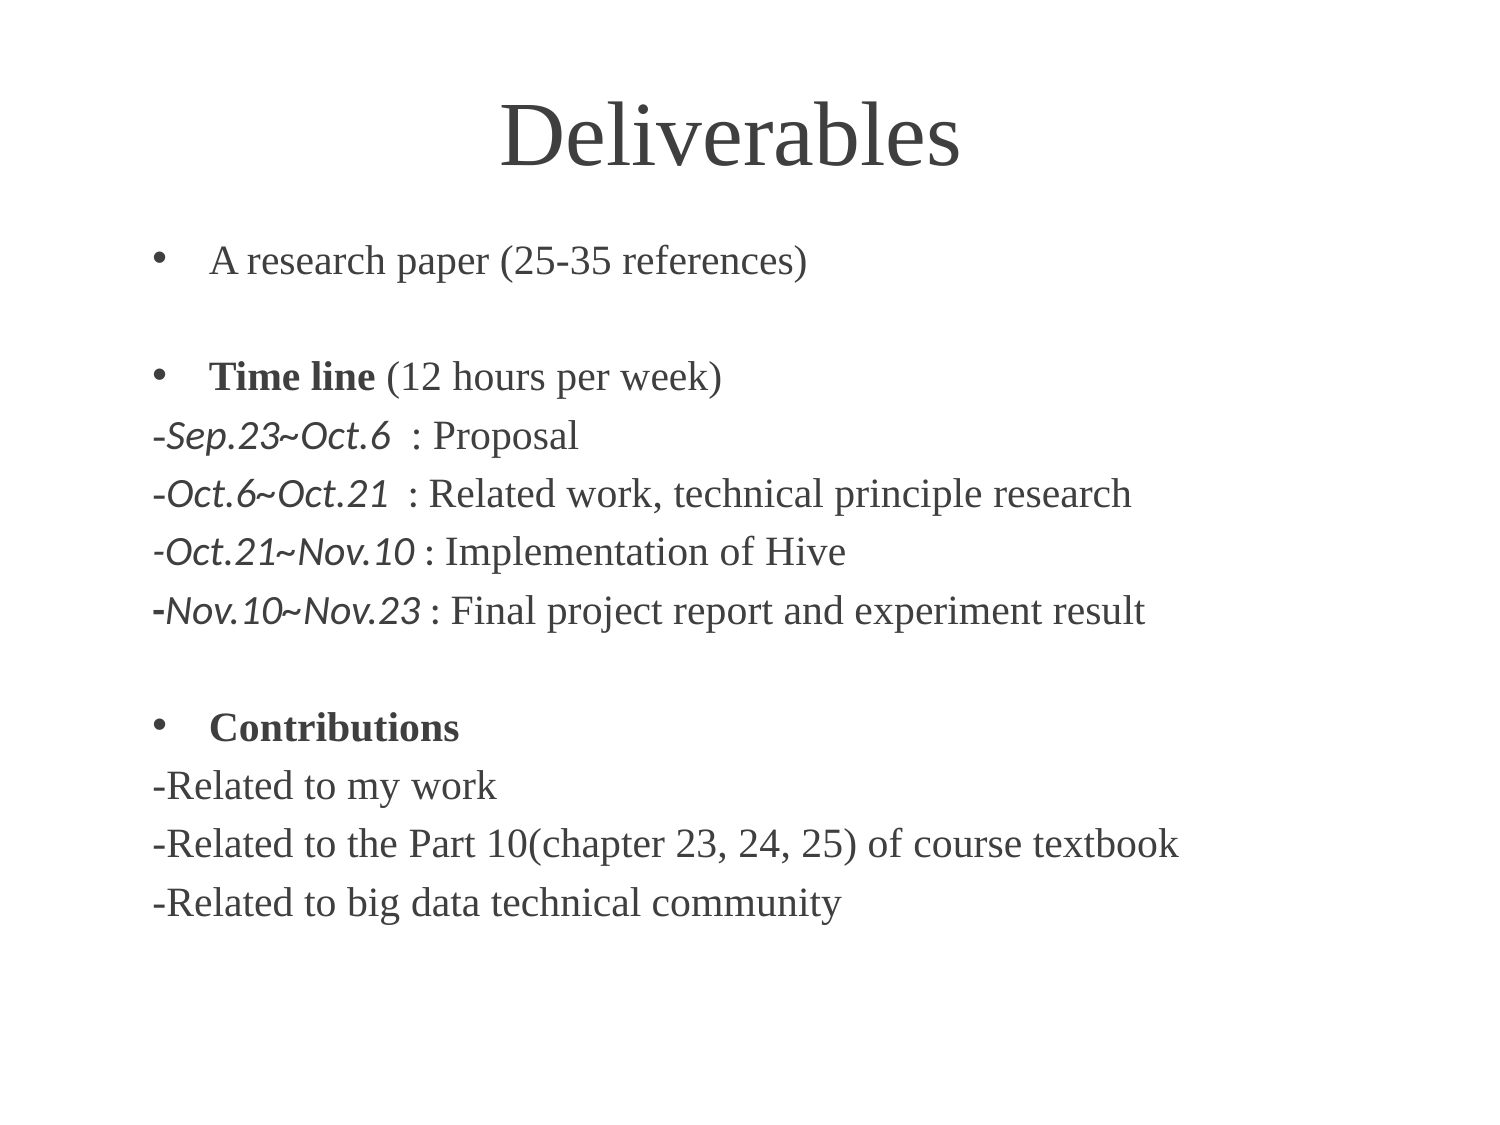

# Deliverables
A research paper (25-35 references)

Time line (12 hours per week)
-Sep.23~Oct.6  : Proposal
-Oct.6~Oct.21  : Related work, technical principle research
-Oct.21~Nov.10 : Implementation of Hive
-Nov.10~Nov.23 : Final project report and experiment result

Contributions
-Related to my work
-Related to the Part 10(chapter 23, 24, 25) of course textbook
-Related to big data technical community